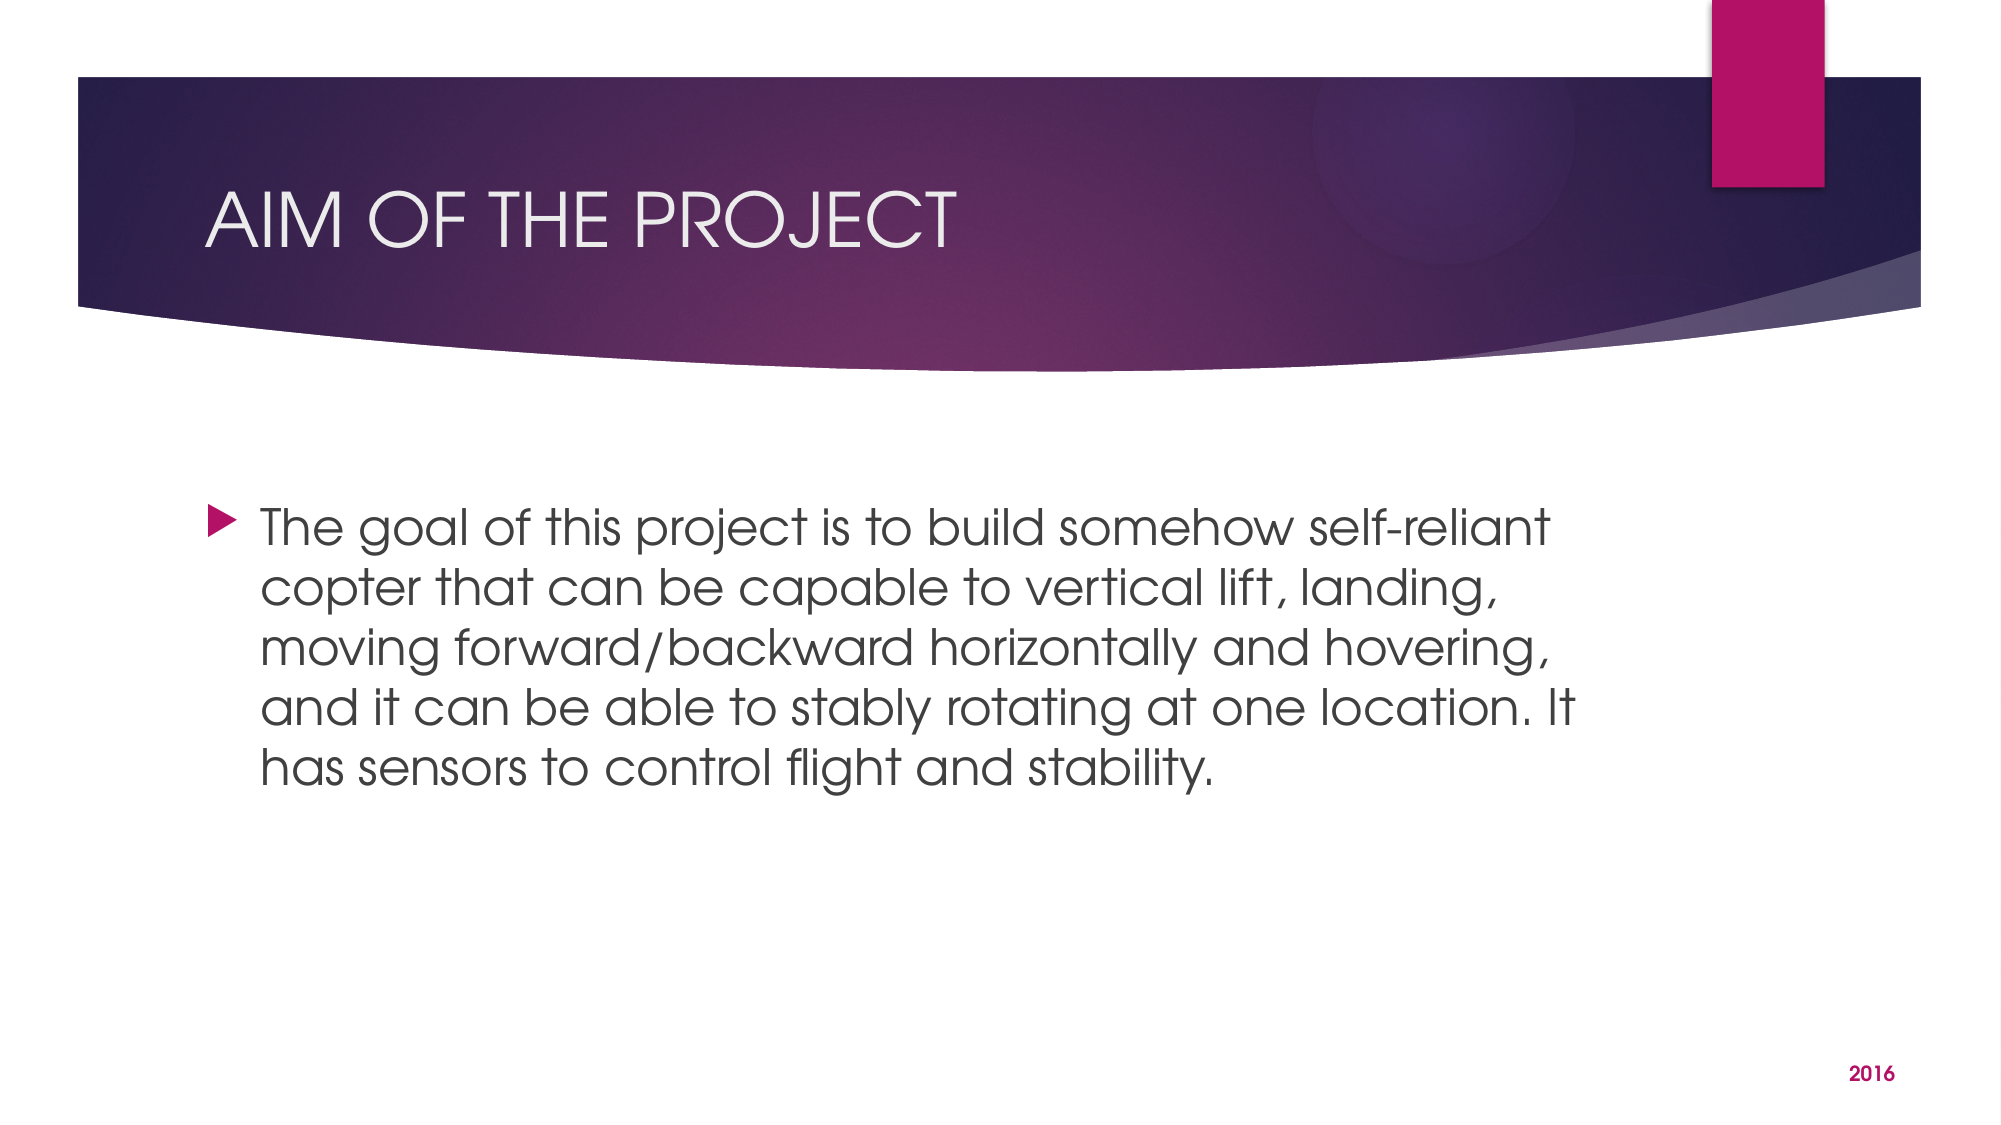

6
# AIM OF THE PROJECT
The goal of this project is to build somehow self-reliant copter that can be capable to vertical lift, landing, moving forward/backward horizontally and hovering, and it can be able to stably rotating at one location. It has sensors to control flight and stability.

2016